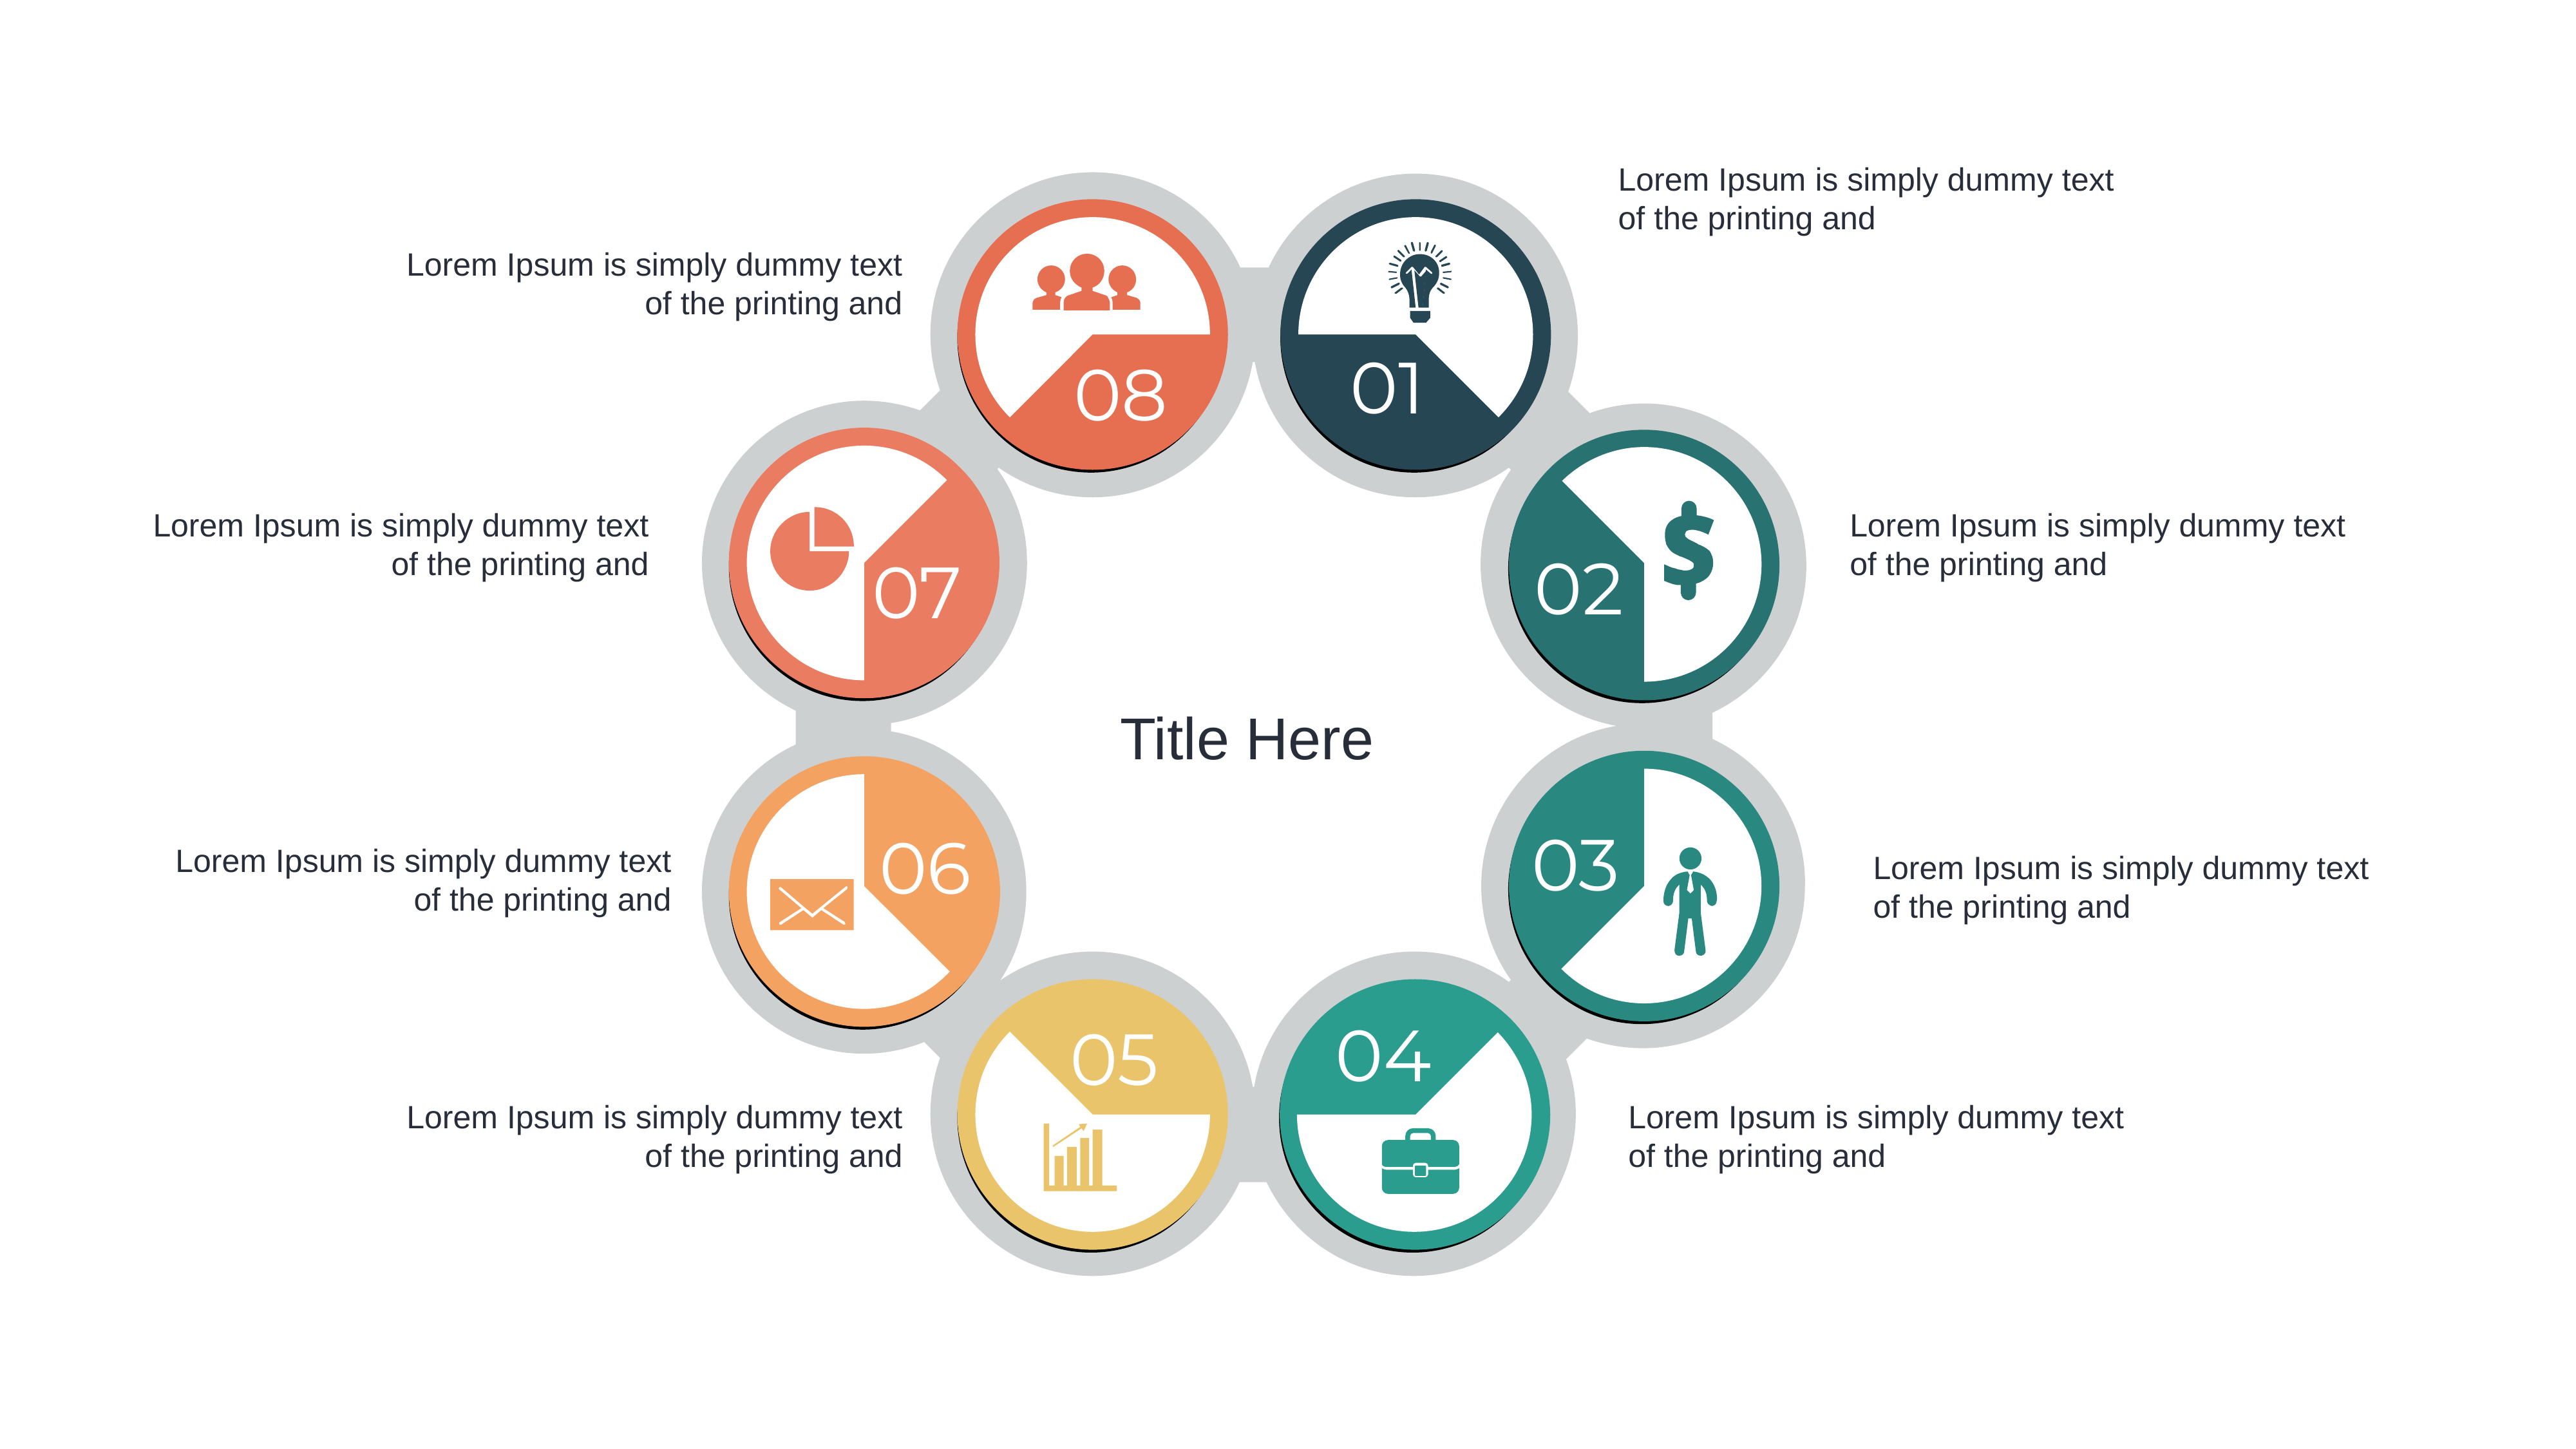

Lorem Ipsum is simply dummy text of the printing and

Lorem Ipsum is simply dummy text of the printing and

01
08

Lorem Ipsum is simply dummy text of the printing and
Lorem Ipsum is simply dummy text of the printing and

02
07
Title Here

03
06
Lorem Ipsum is simply dummy text of the printing and
Lorem Ipsum is simply dummy text of the printing and

04
05

Lorem Ipsum is simply dummy text of the printing and
Lorem Ipsum is simply dummy text of the printing and